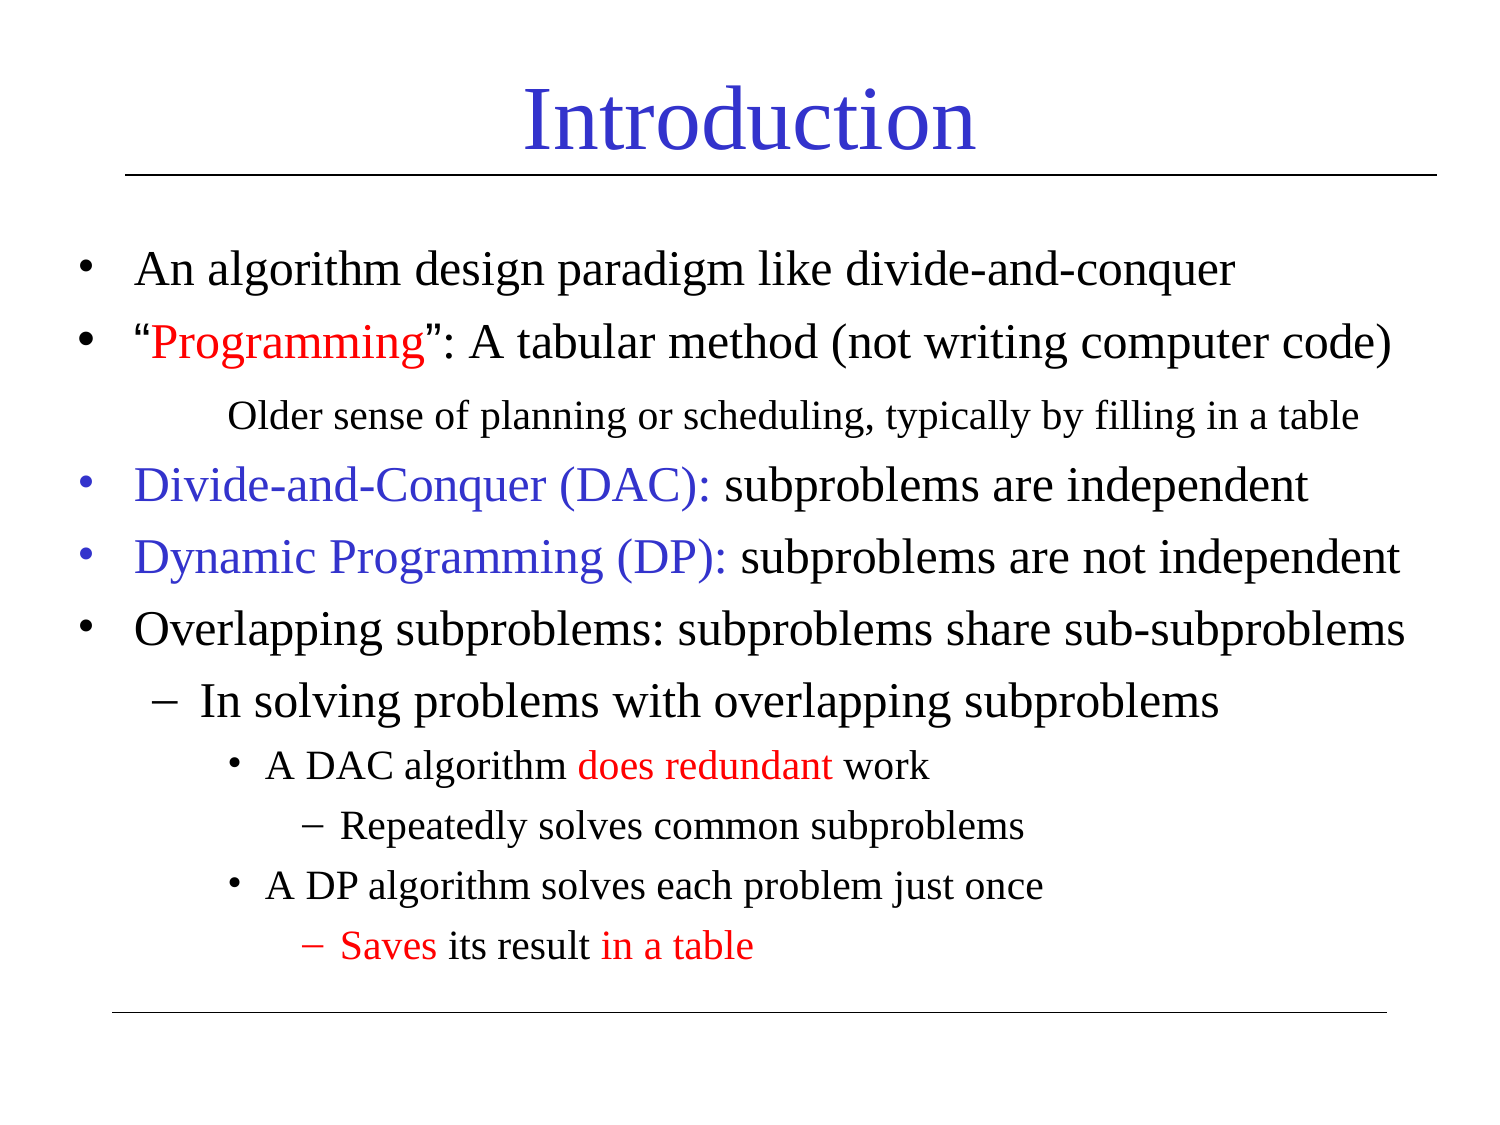

# Introduction

An algorithm design paradigm like divide-and-conquer
“Programming”: A tabular method (not writing computer code)
Older sense of planning or scheduling, typically by filling in a table
Divide-and-Conquer (DAC): subproblems are independent
Dynamic Programming (DP): subproblems are not independent
Overlapping subproblems: subproblems share sub-subproblems
In solving problems with overlapping subproblems
A DAC algorithm does redundant work
Repeatedly solves common subproblems
A DP algorithm solves each problem just once
Saves its result in a table